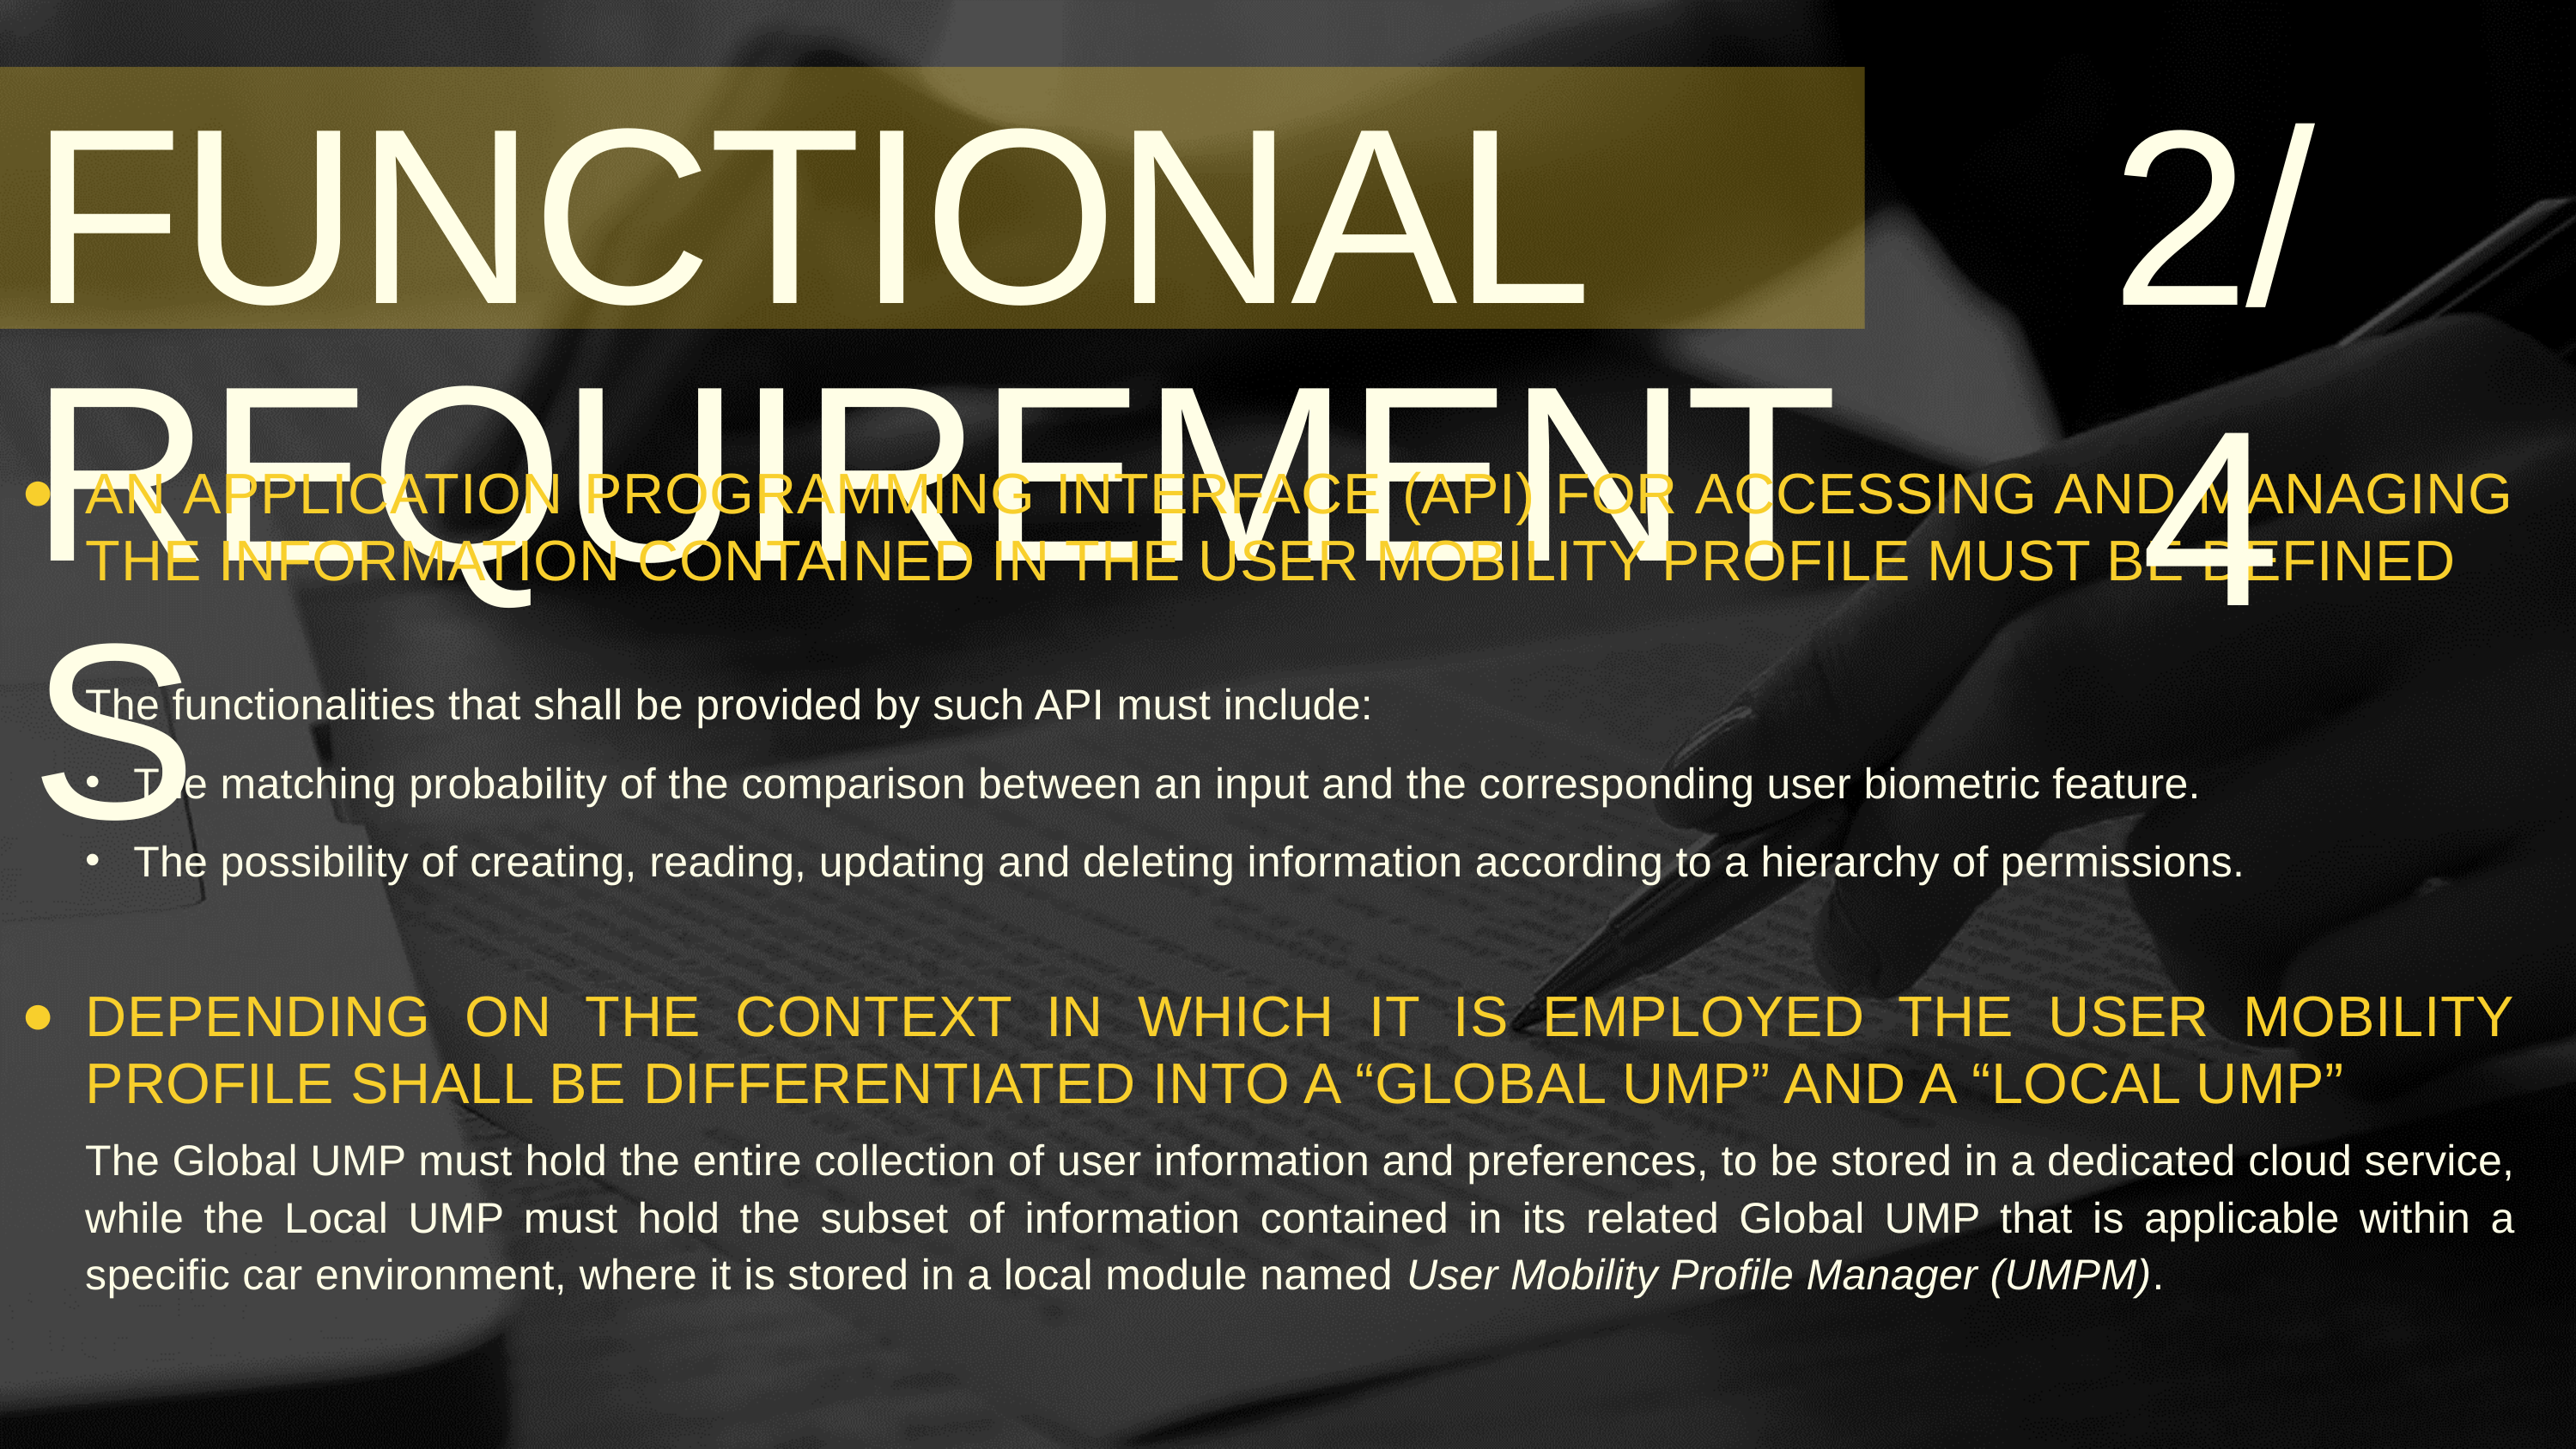

2/4

FUNCTIONAL REQUIREMENTS
AN APPLICATION PROGRAMMING INTERFACE (API) FOR ACCESSING AND MANAGING THE INFORMATION CONTAINED IN THE USER MOBILITY PROFILE MUST BE DEFINED
The functionalities that shall be provided by such API must include:
The matching probability of the comparison between an input and the corresponding user biometric feature.
The possibility of creating, reading, updating and deleting information according to a hierarchy of permissions.
DEPENDING ON THE CONTEXT IN WHICH IT IS EMPLOYED THE USER MOBILITY PROFILE SHALL BE DIFFERENTIATED INTO A “GLOBAL UMP” AND A “LOCAL UMP”
The Global UMP must hold the entire collection of user information and preferences, to be stored in a dedicated cloud service, while the Local UMP must hold the subset of information contained in its related Global UMP that is applicable within a specific car environment, where it is stored in a local module named User Mobility Profile Manager (UMPM).